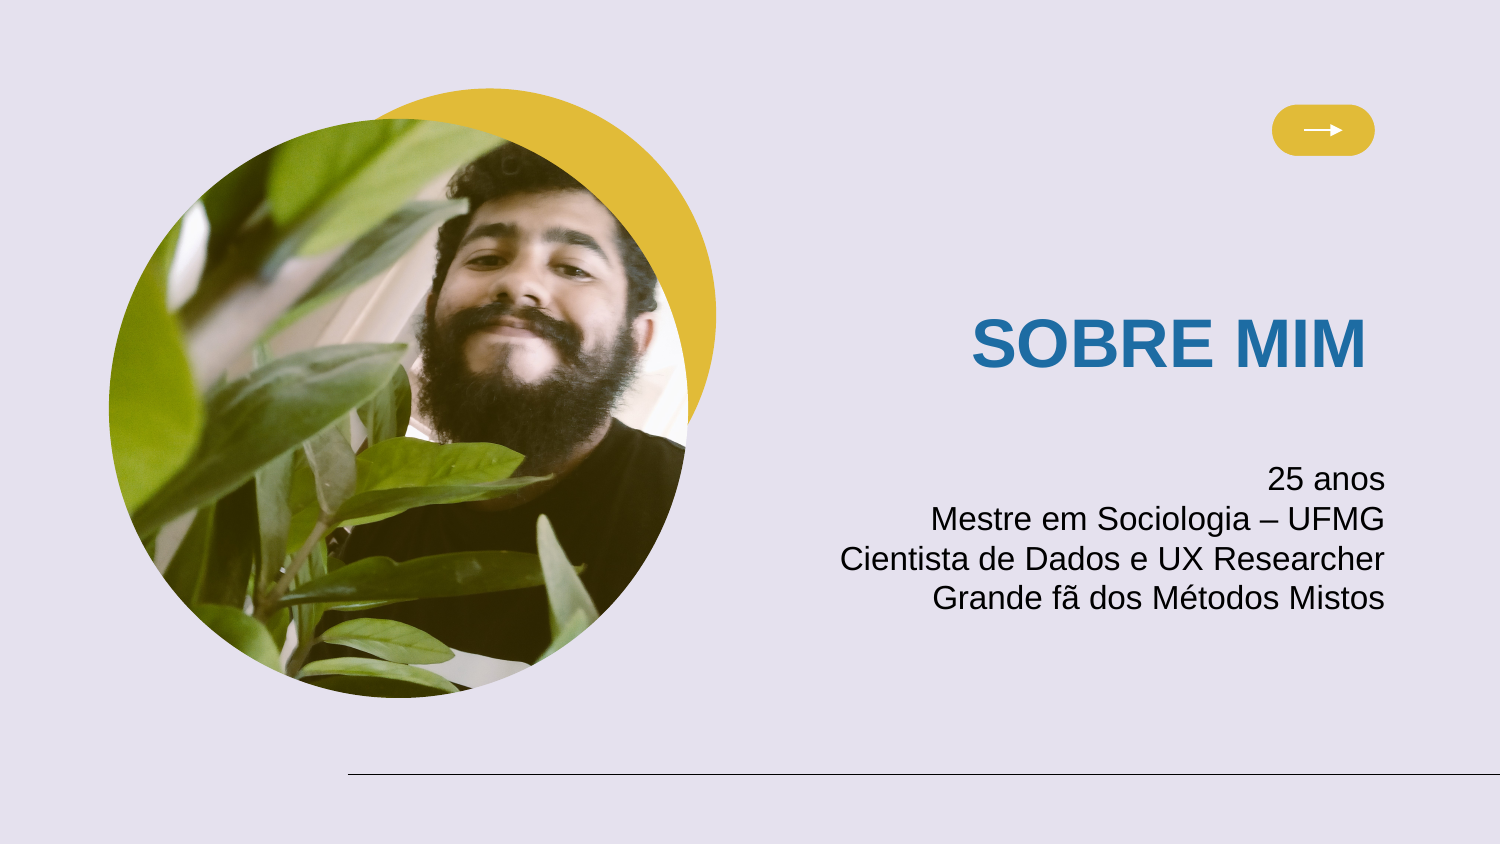

# SOBRE MIM
25 anos
Mestre em Sociologia – UFMG
Cientista de Dados e UX Researcher
Grande fã dos Métodos Mistos